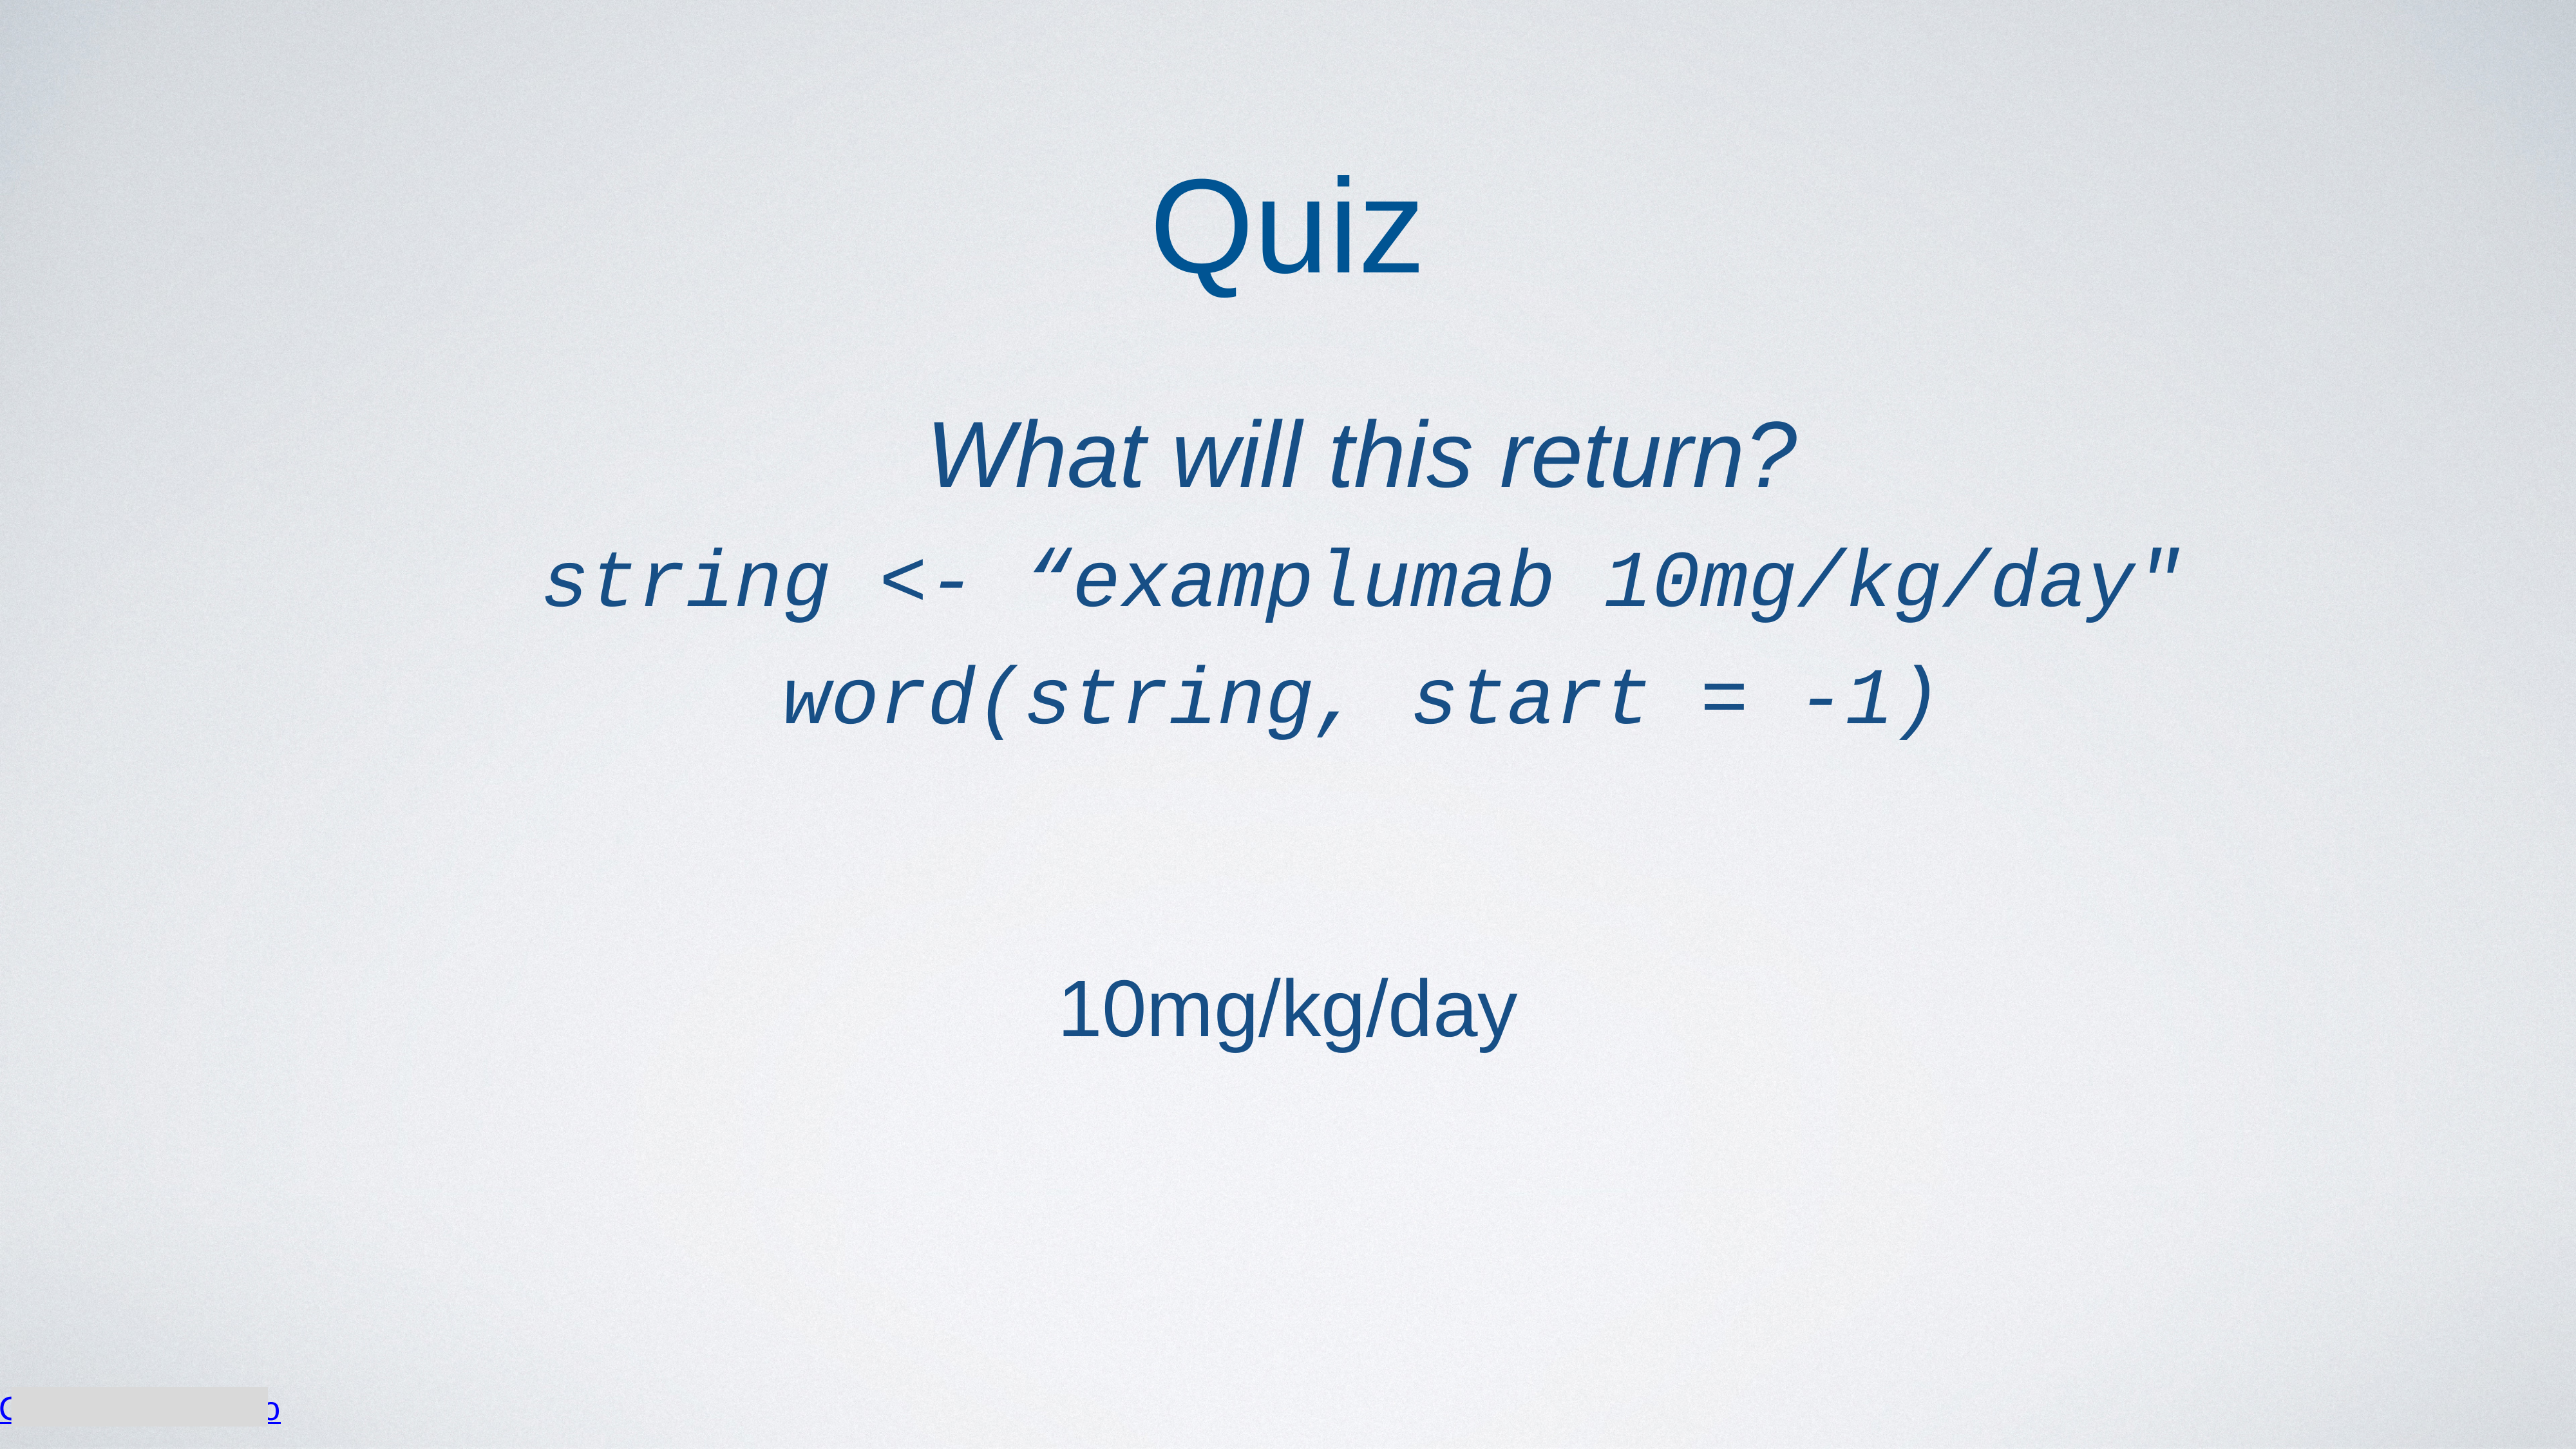

Quiz
What will this return?
string <- “examplumab 10mg/kg/day"
word(string, start = -1)
10mg/kg/day